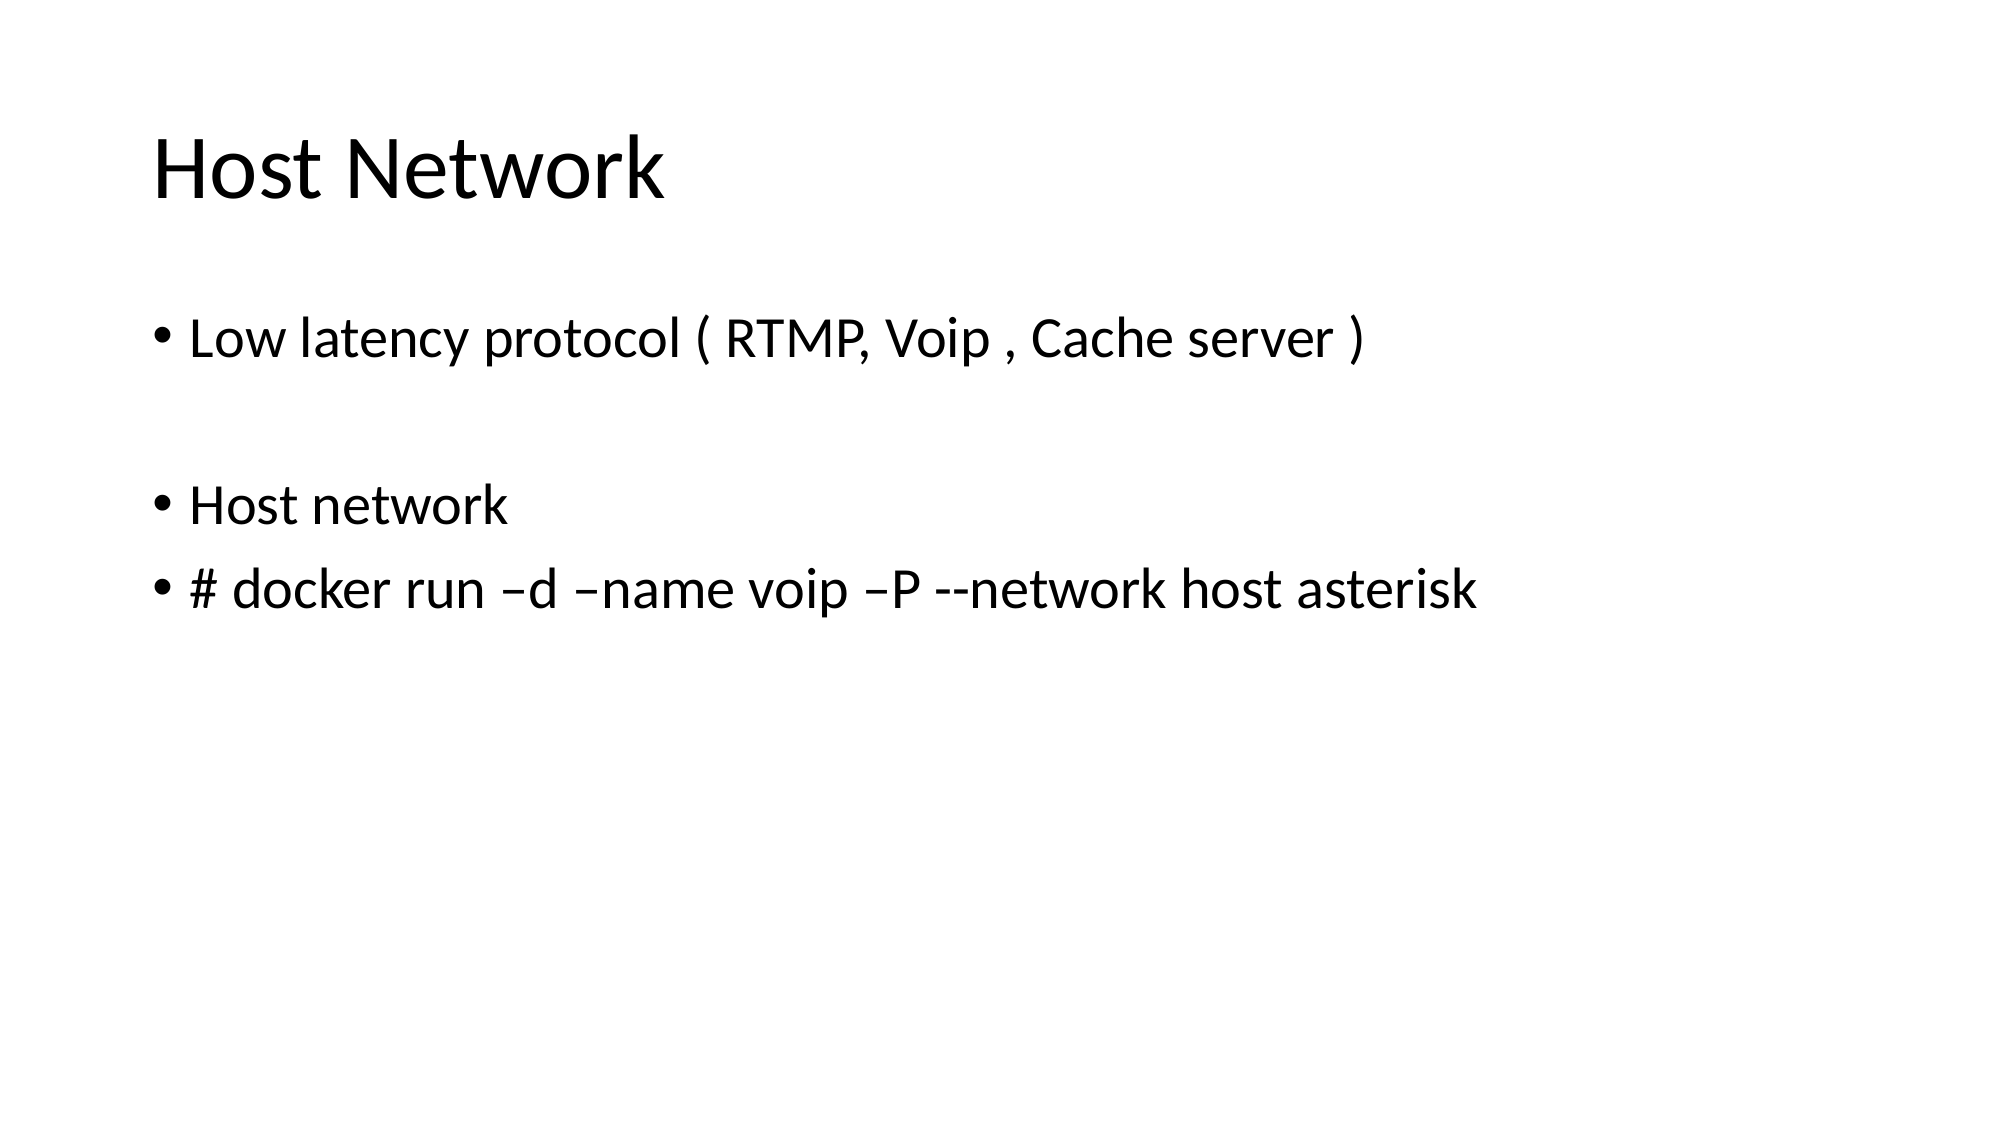

# Host Network
Low latency protocol ( RTMP, Voip , Cache server )

Host network
# docker run –d –name voip –P --network host asterisk